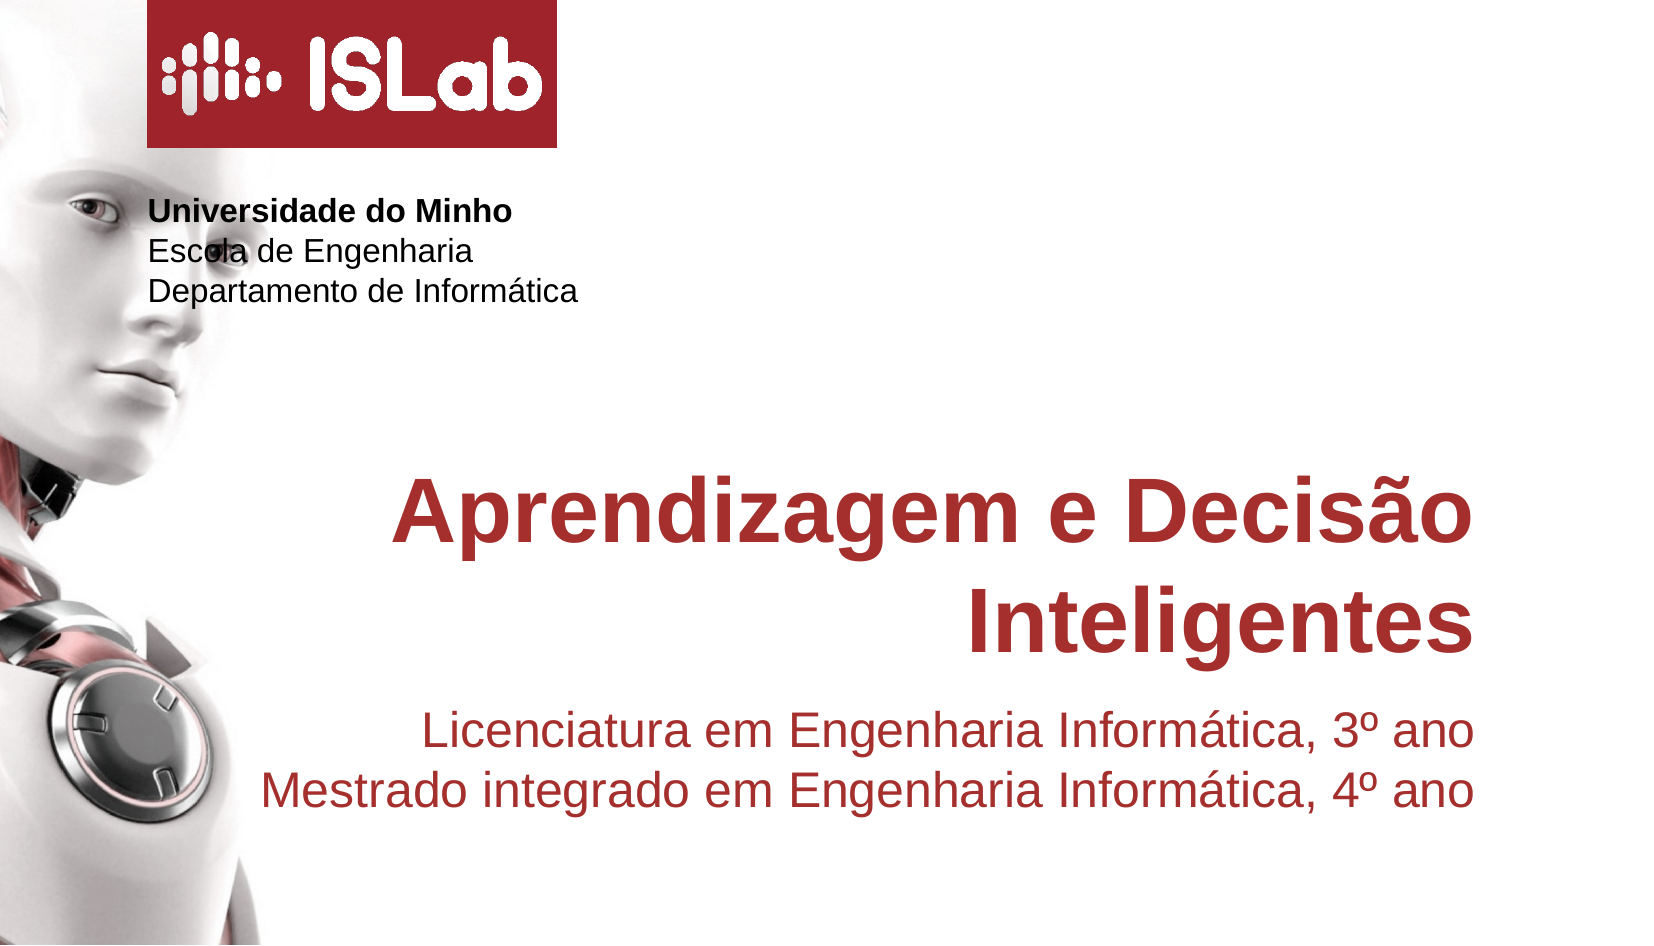

Aprendizagem e Decisão Inteligentes
# Licenciatura em Engenharia Informática, 3º ano Mestrado integrado em Engenharia Informática, 4º ano